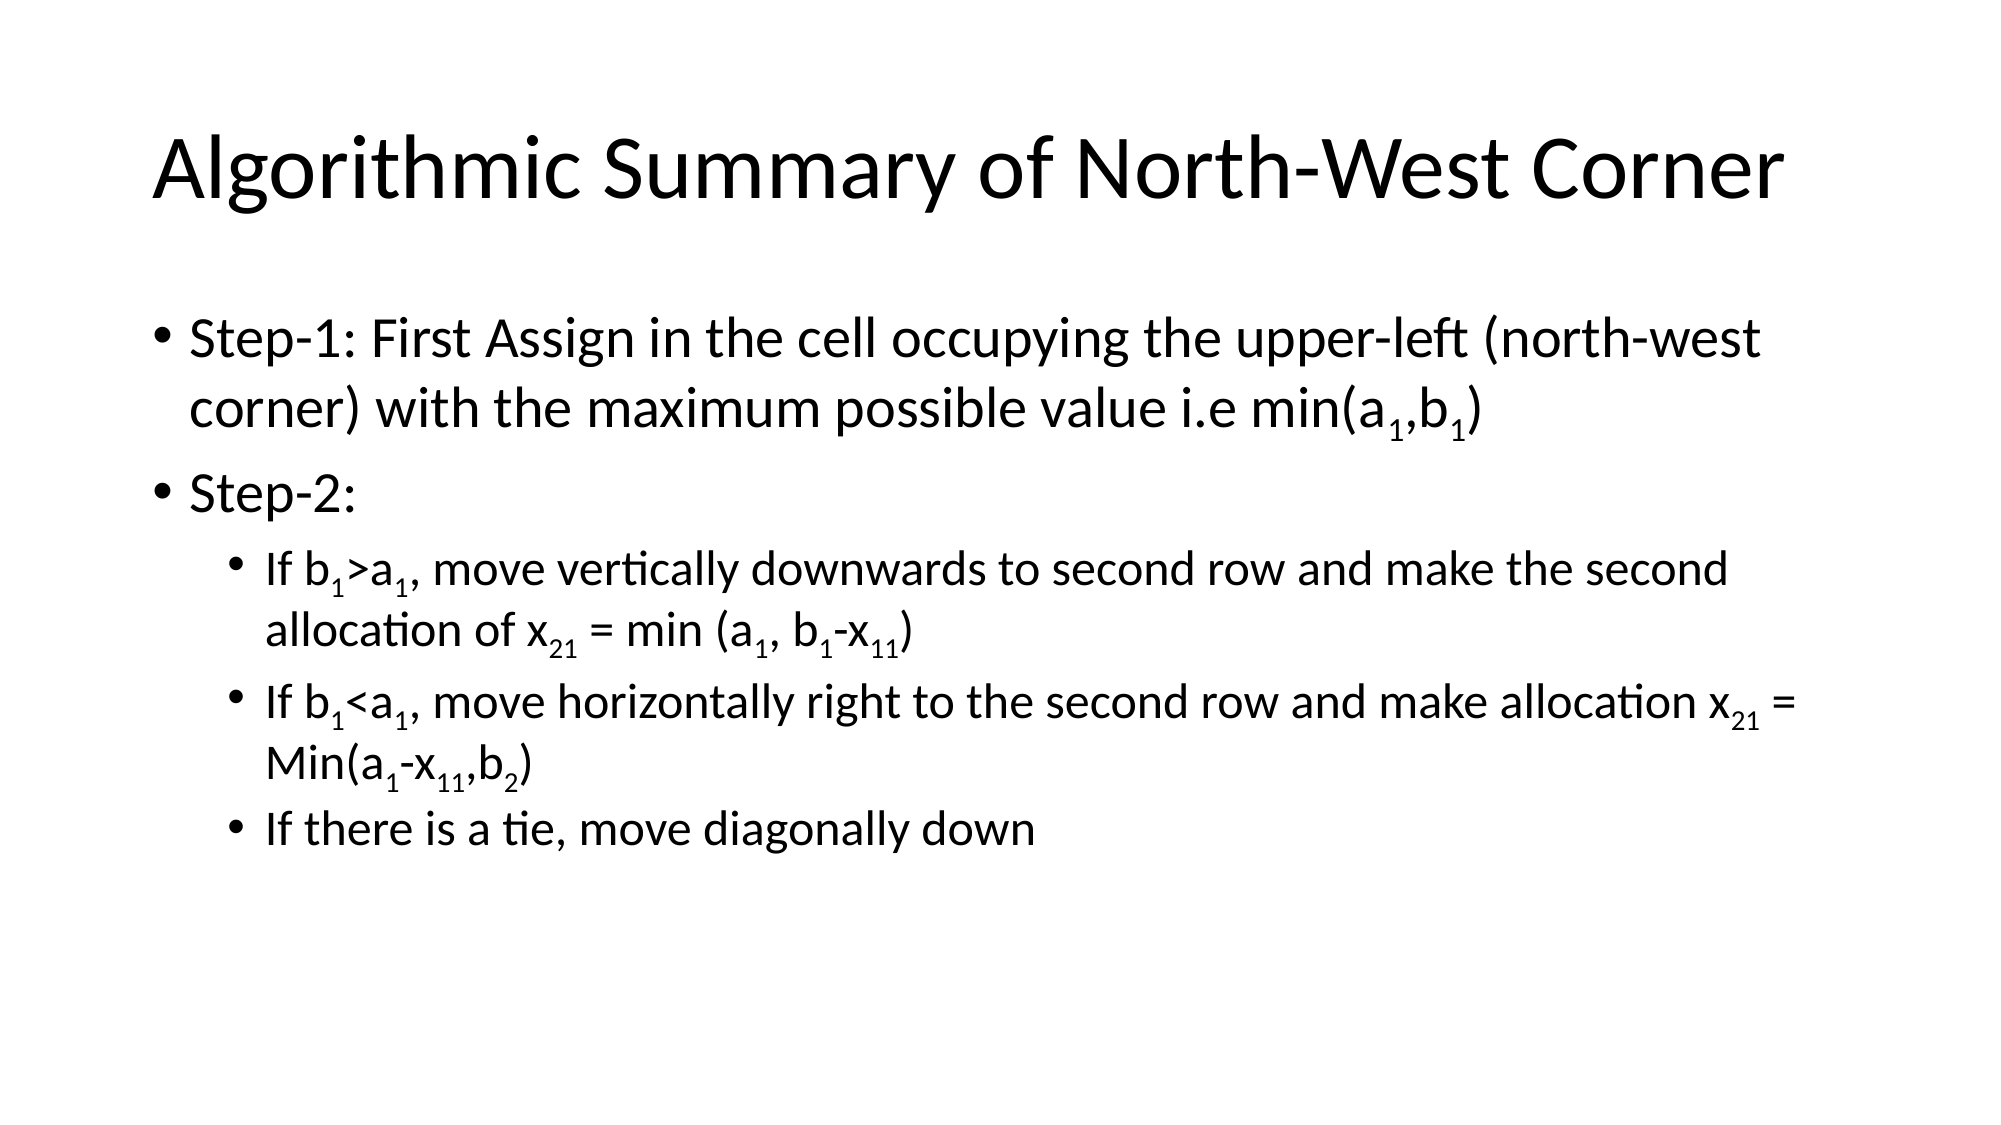

# Algorithmic Summary of North-West Corner
Step-1: First Assign in the cell occupying the upper-left (north-west corner) with the maximum possible value i.e min(a1,b1)
Step-2:
If b1>a1, move vertically downwards to second row and make the second allocation of x21 = min (a1, b1-x11)
If b1<a1, move horizontally right to the second row and make allocation x21 = Min(a1-x11,b2)
If there is a tie, move diagonally down